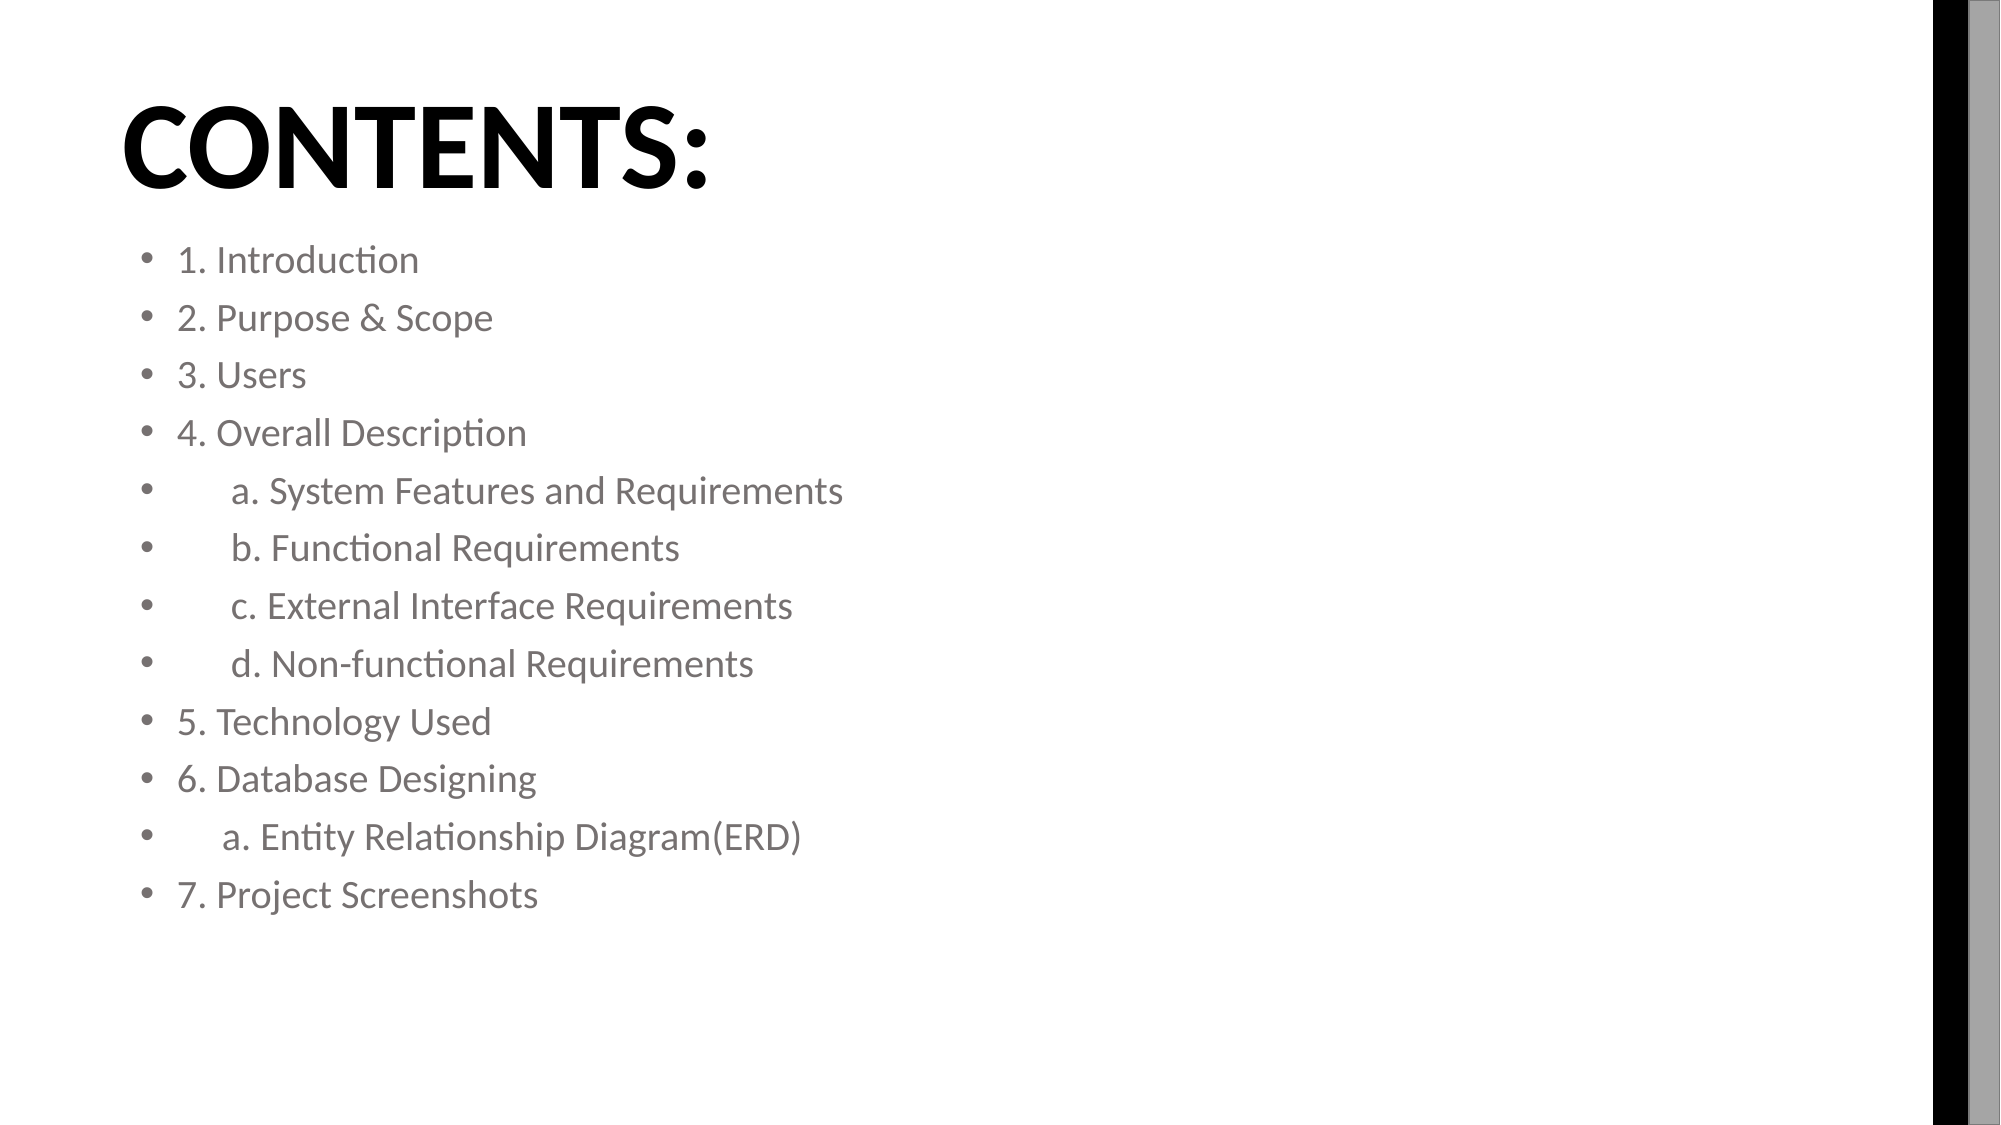

CONTENTS:

1. Introduction
2. Purpose & Scope
3. Users
4. Overall Description
      a. System Features and Requirements
      b. Functional Requirements
      c. External Interface Requirements
      d. Non-functional Requirements
5. Technology Used
6. Database Designing
     a. Entity Relationship Diagram(ERD)
7. Project Screenshots